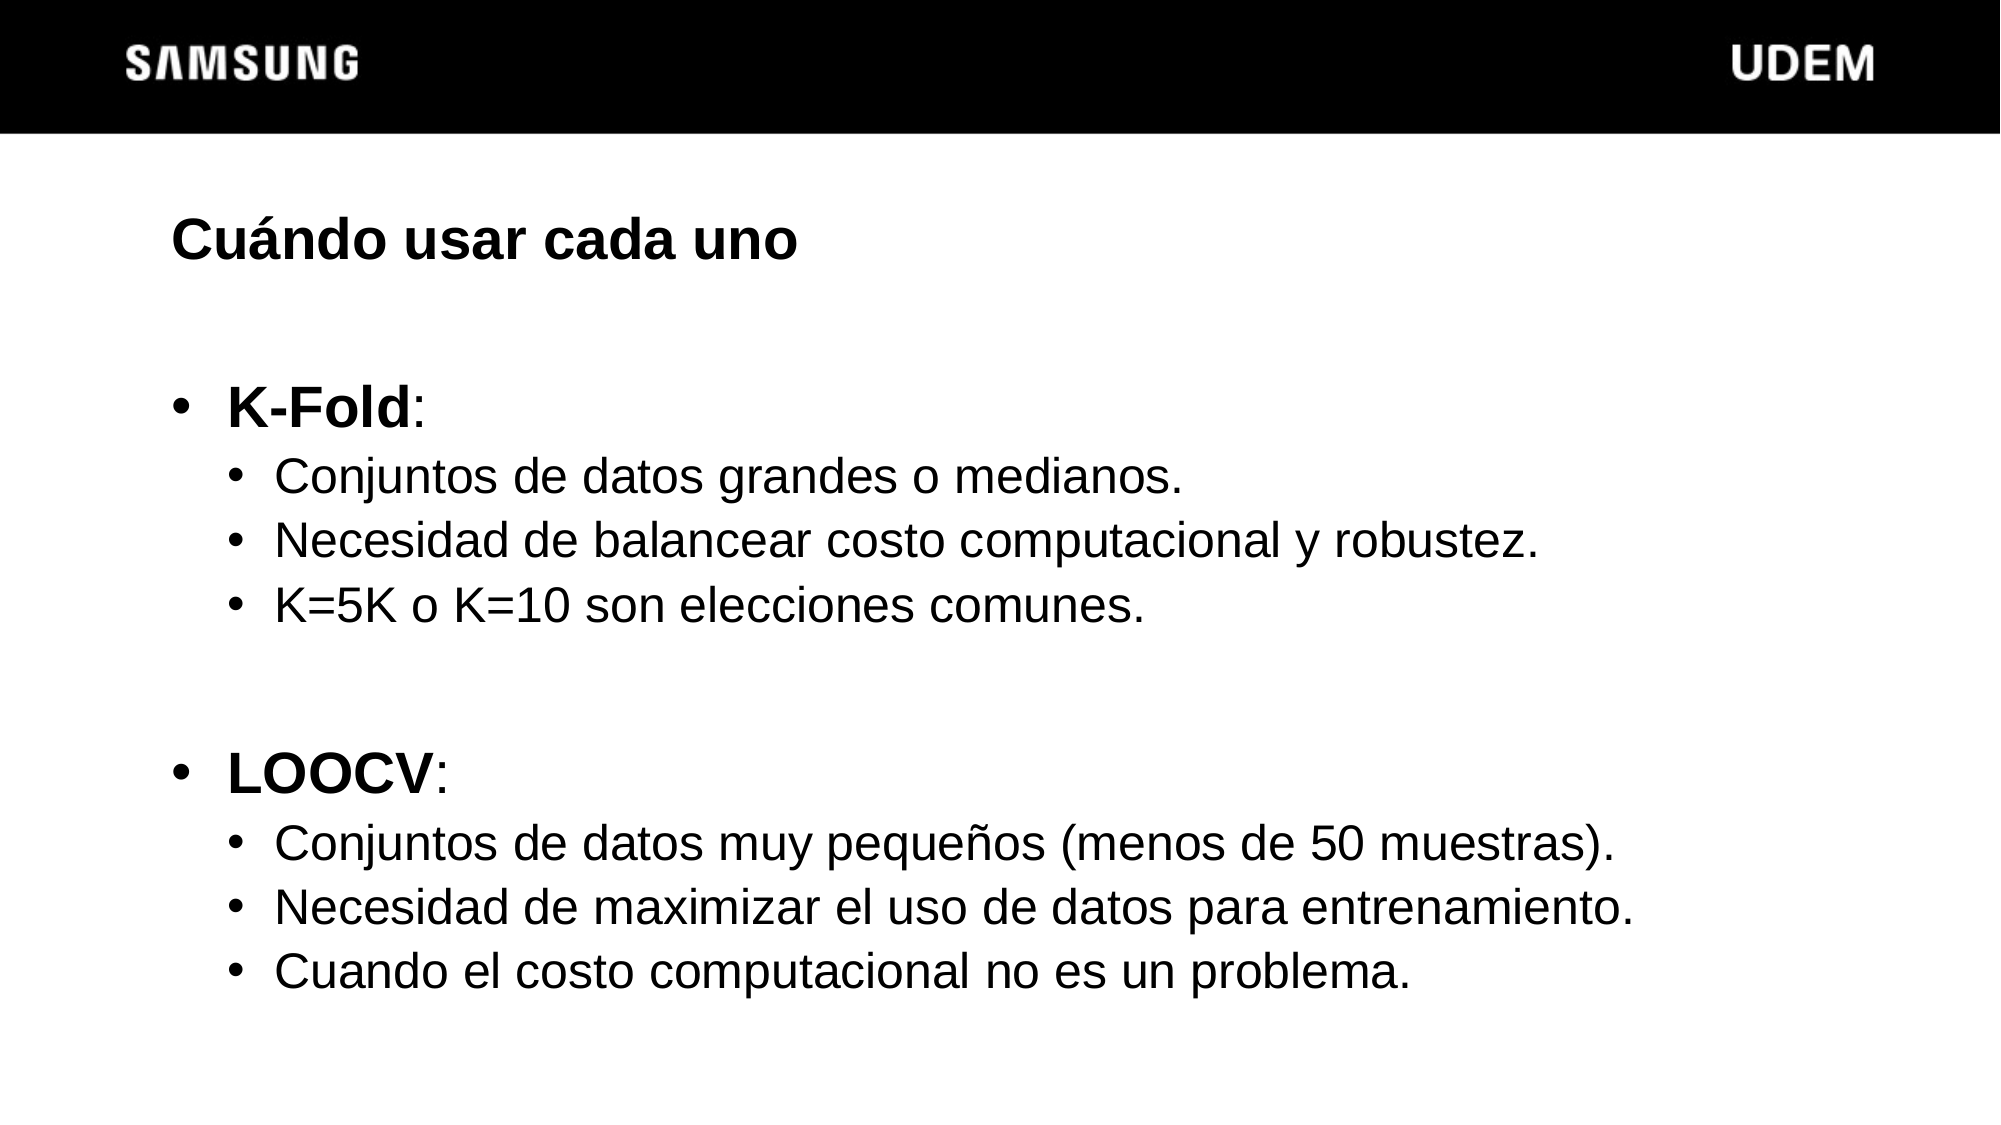

Cuándo usar cada uno

K-Fold:
Conjuntos de datos grandes o medianos.
Necesidad de balancear costo computacional y robustez.
K=5K o K=10 son elecciones comunes.

LOOCV:
Conjuntos de datos muy pequeños (menos de 50 muestras).
Necesidad de maximizar el uso de datos para entrenamiento.
Cuando el costo computacional no es un problema.